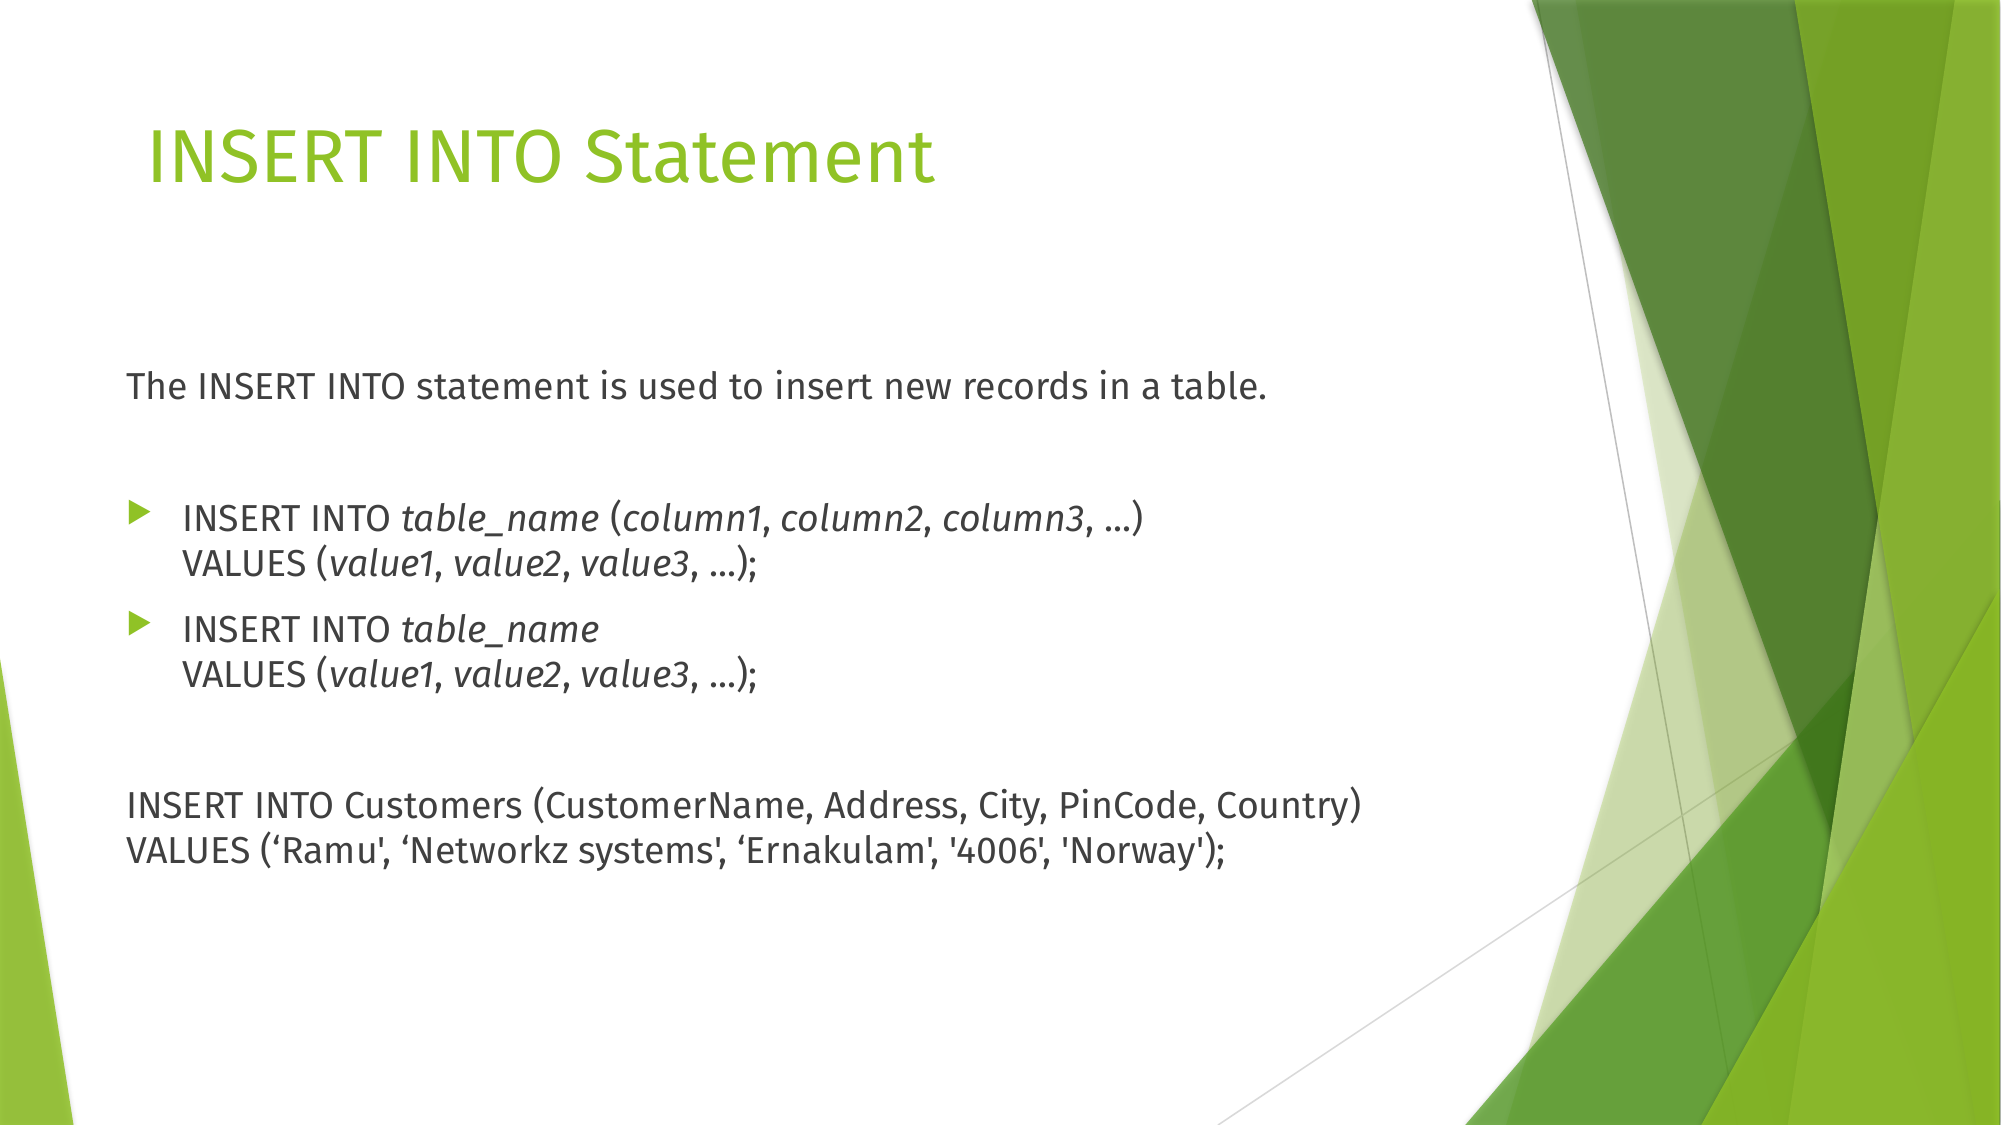

# INSERT INTO Statement
The INSERT INTO statement is used to insert new records in a table.

INSERT INTO table_name (column1, column2, column3, ...)
VALUES (value1, value2, value3, ...);
INSERT INTO table_name
VALUES (value1, value2, value3, ...);

INSERT INTO Customers (CustomerName, Address, City, PinCode, Country)
VALUES (‘Ramu', ‘Networkz systems', ‘Ernakulam', '4006', 'Norway');